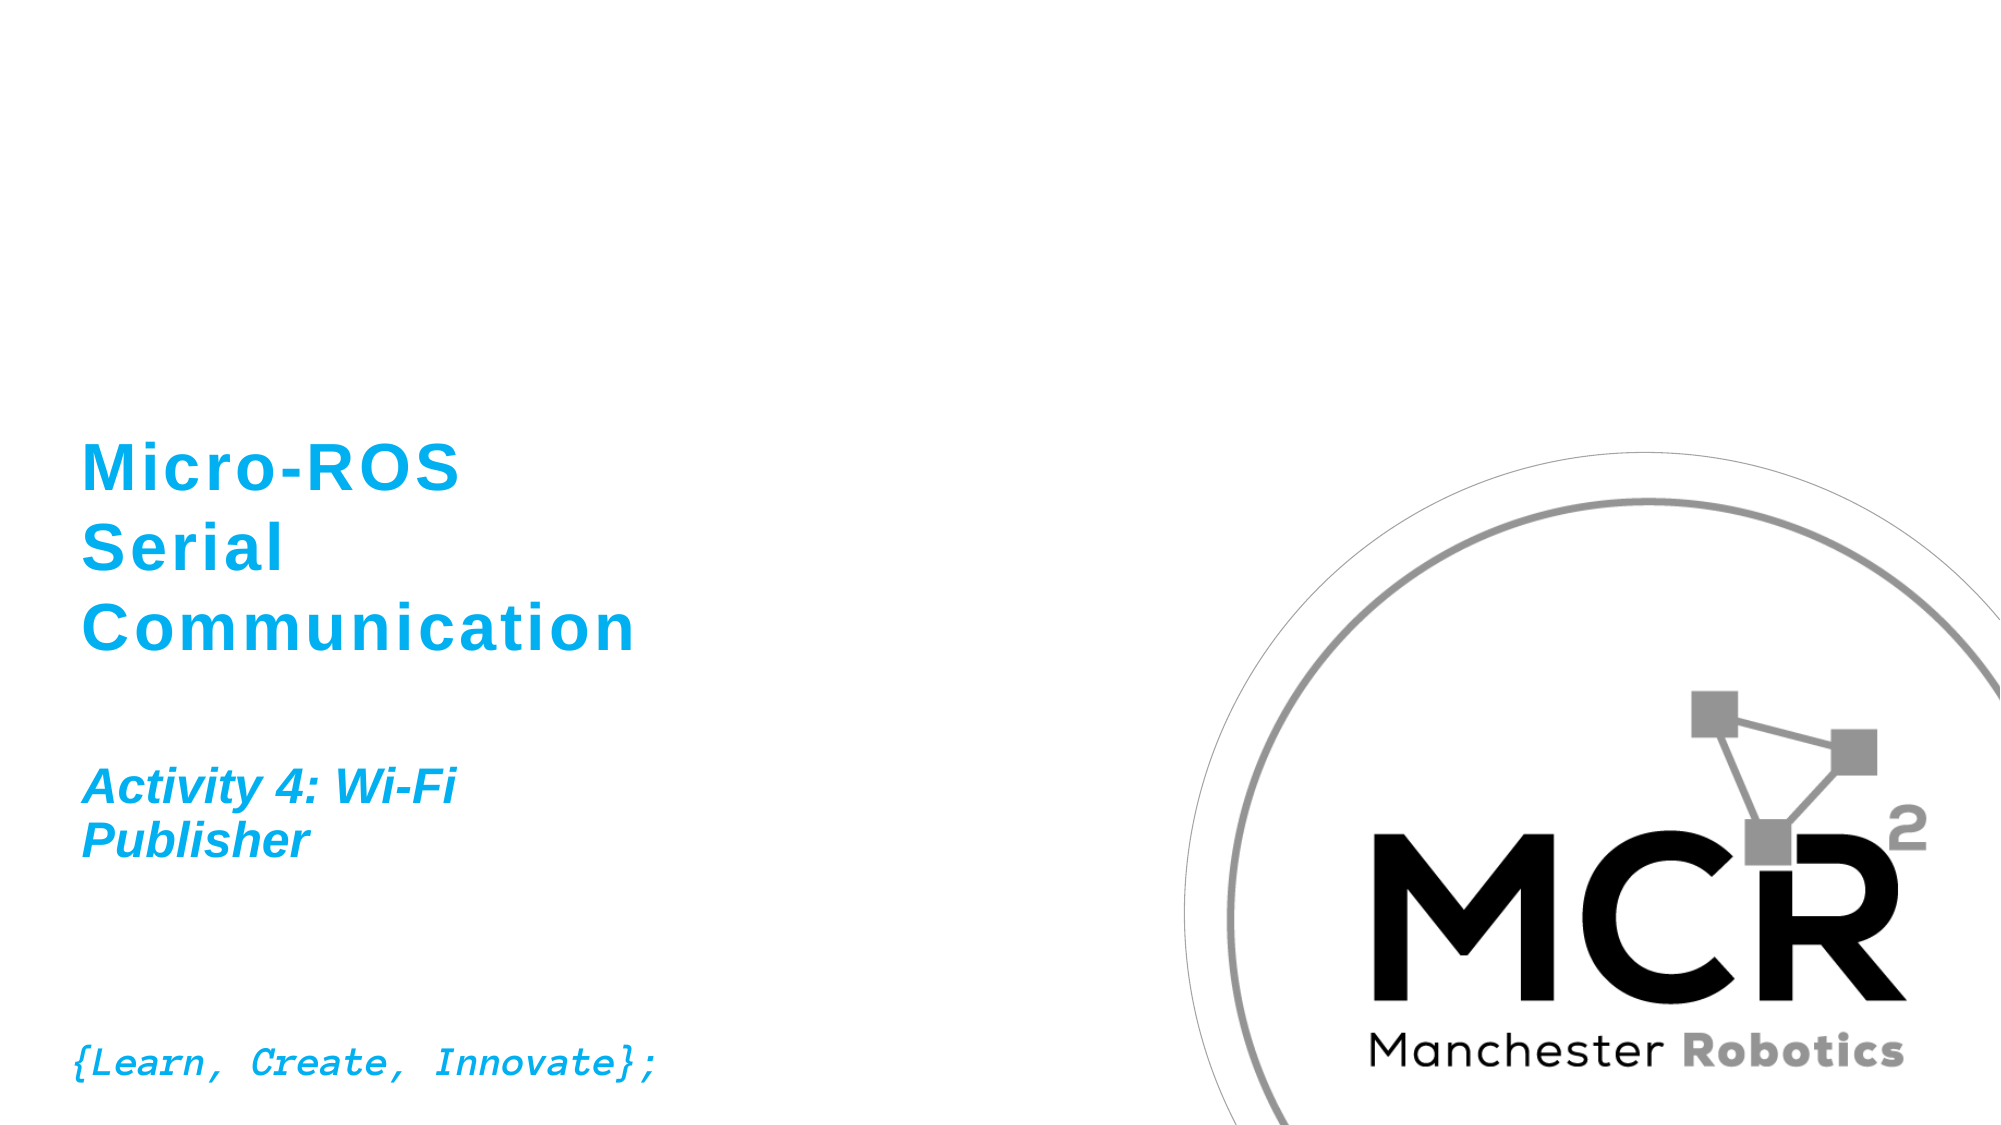

# Micro-ROS Serial Communication
Activity 4: Wi-Fi Publisher